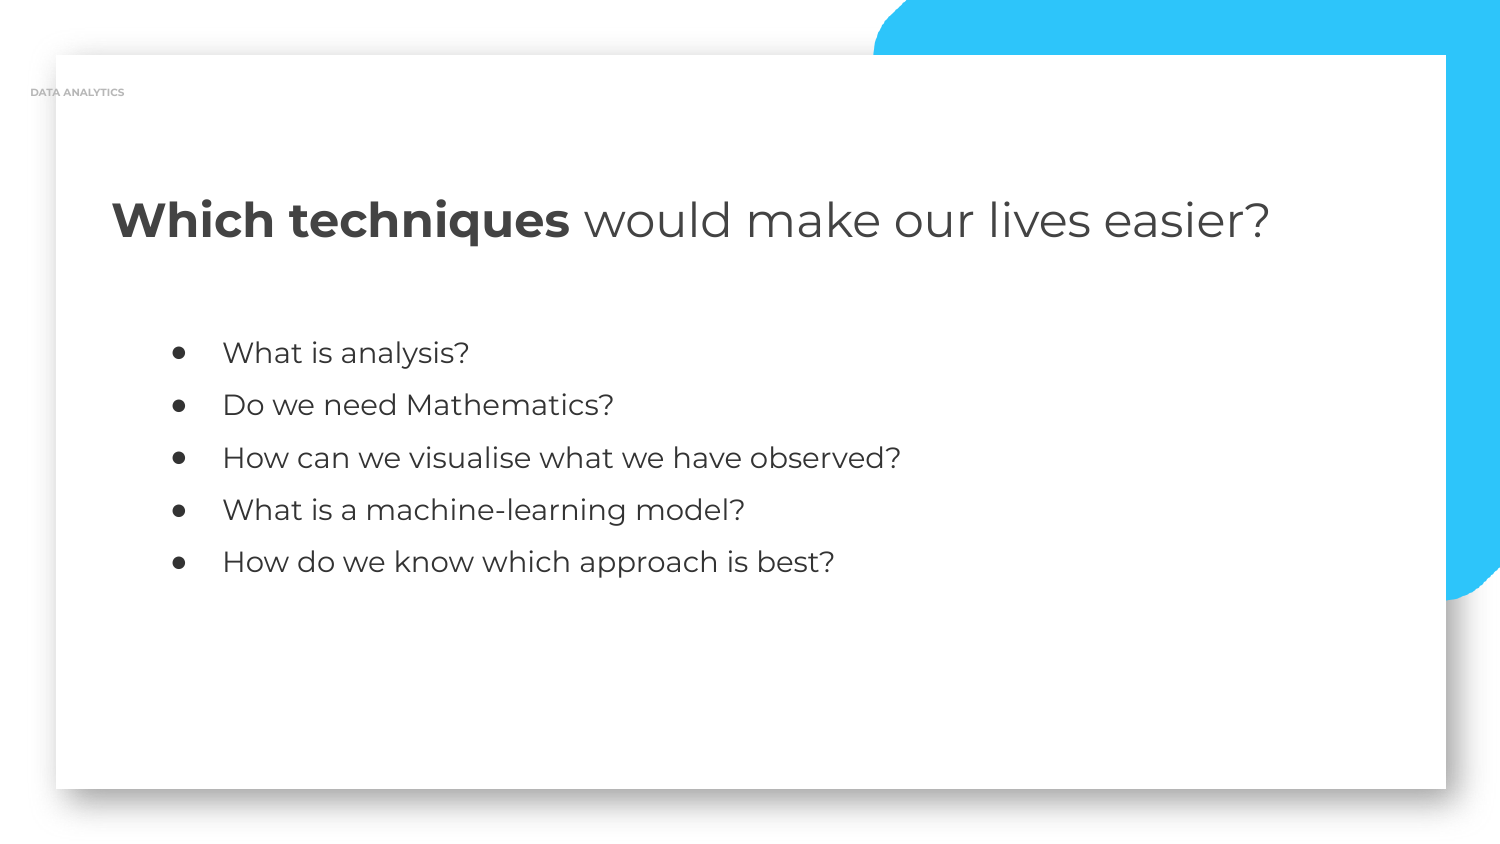

DATA ANALYTICS
Which techniques would make our lives easier?
What is analysis?
Do we need Mathematics?
How can we visualise what we have observed?
What is a machine-learning model?
How do we know which approach is best?